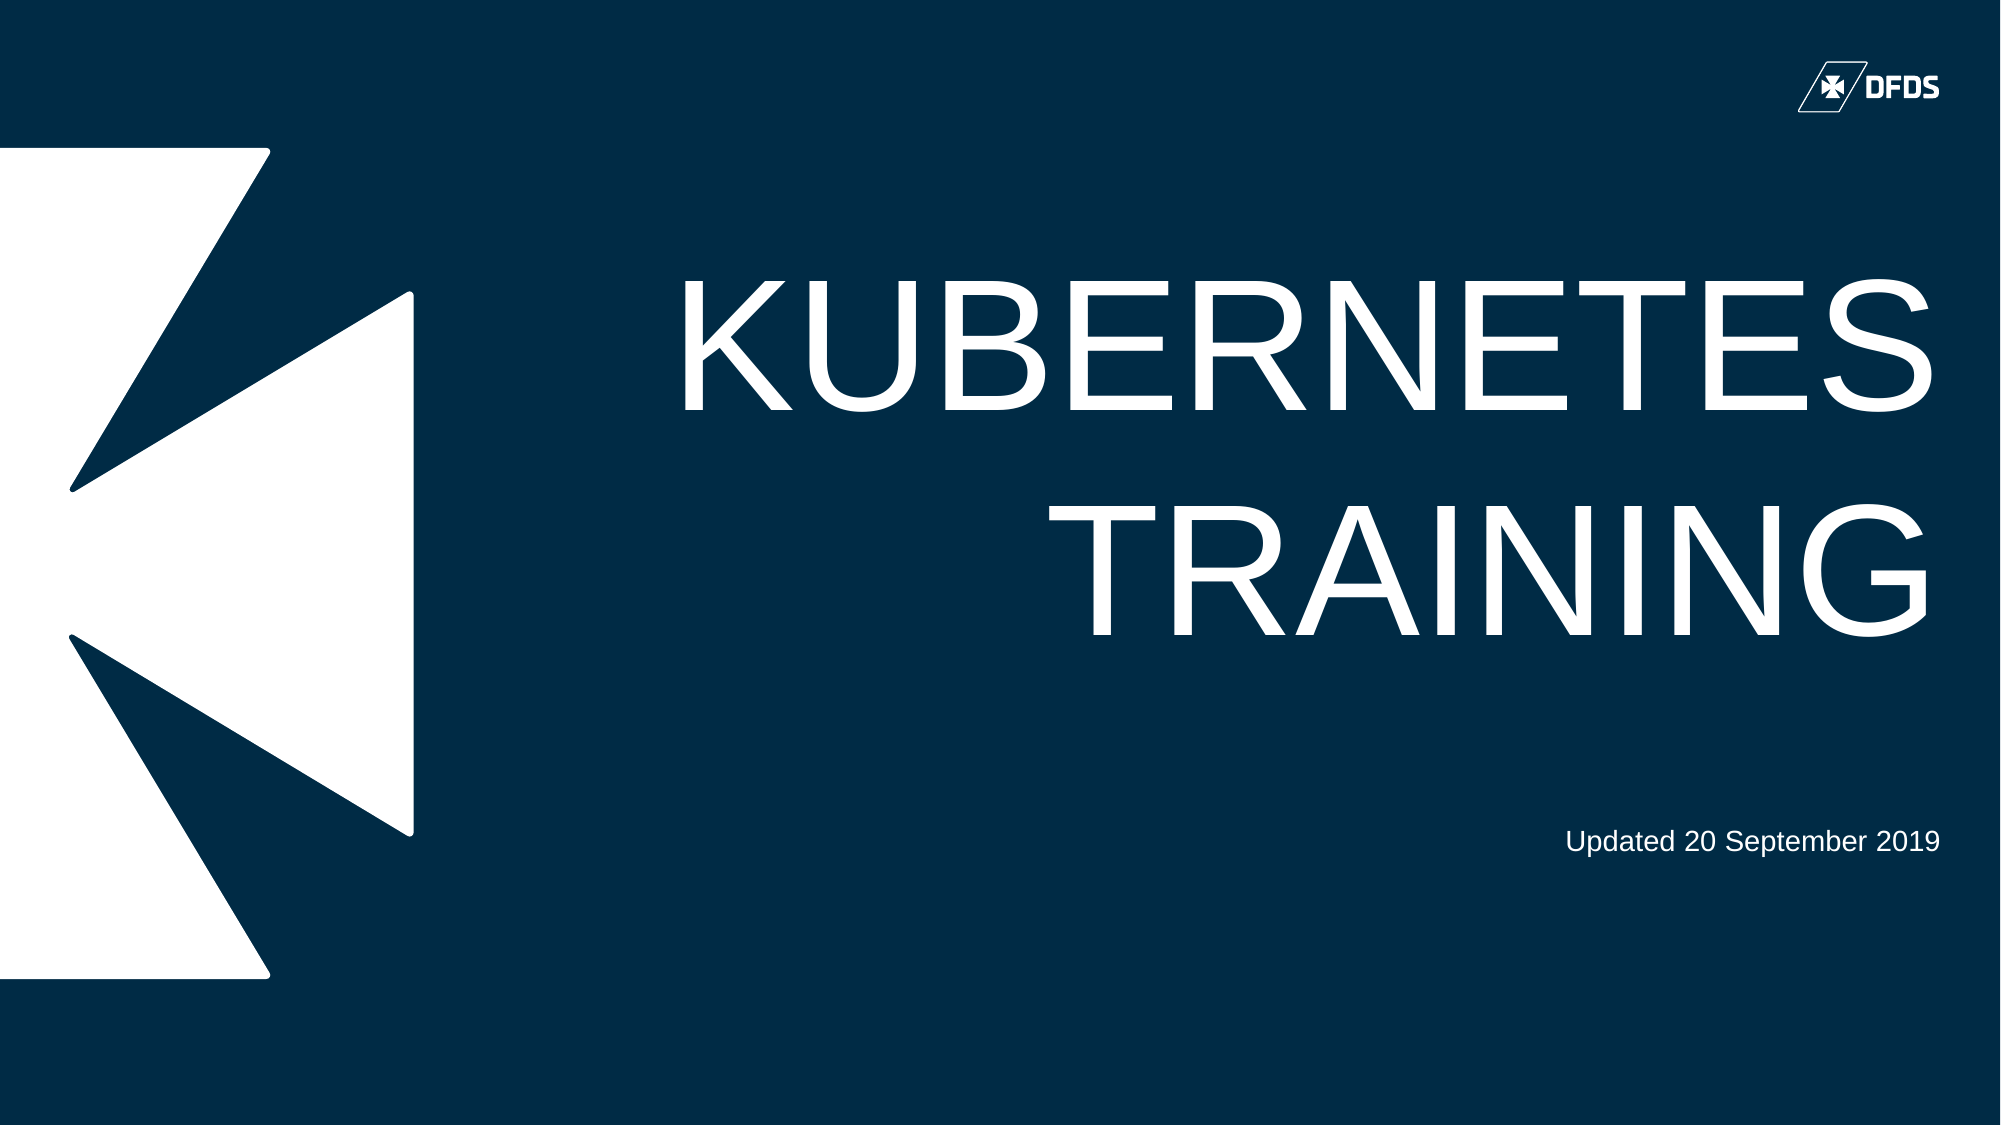

# Kubernetes Training Updated 20 September 2019